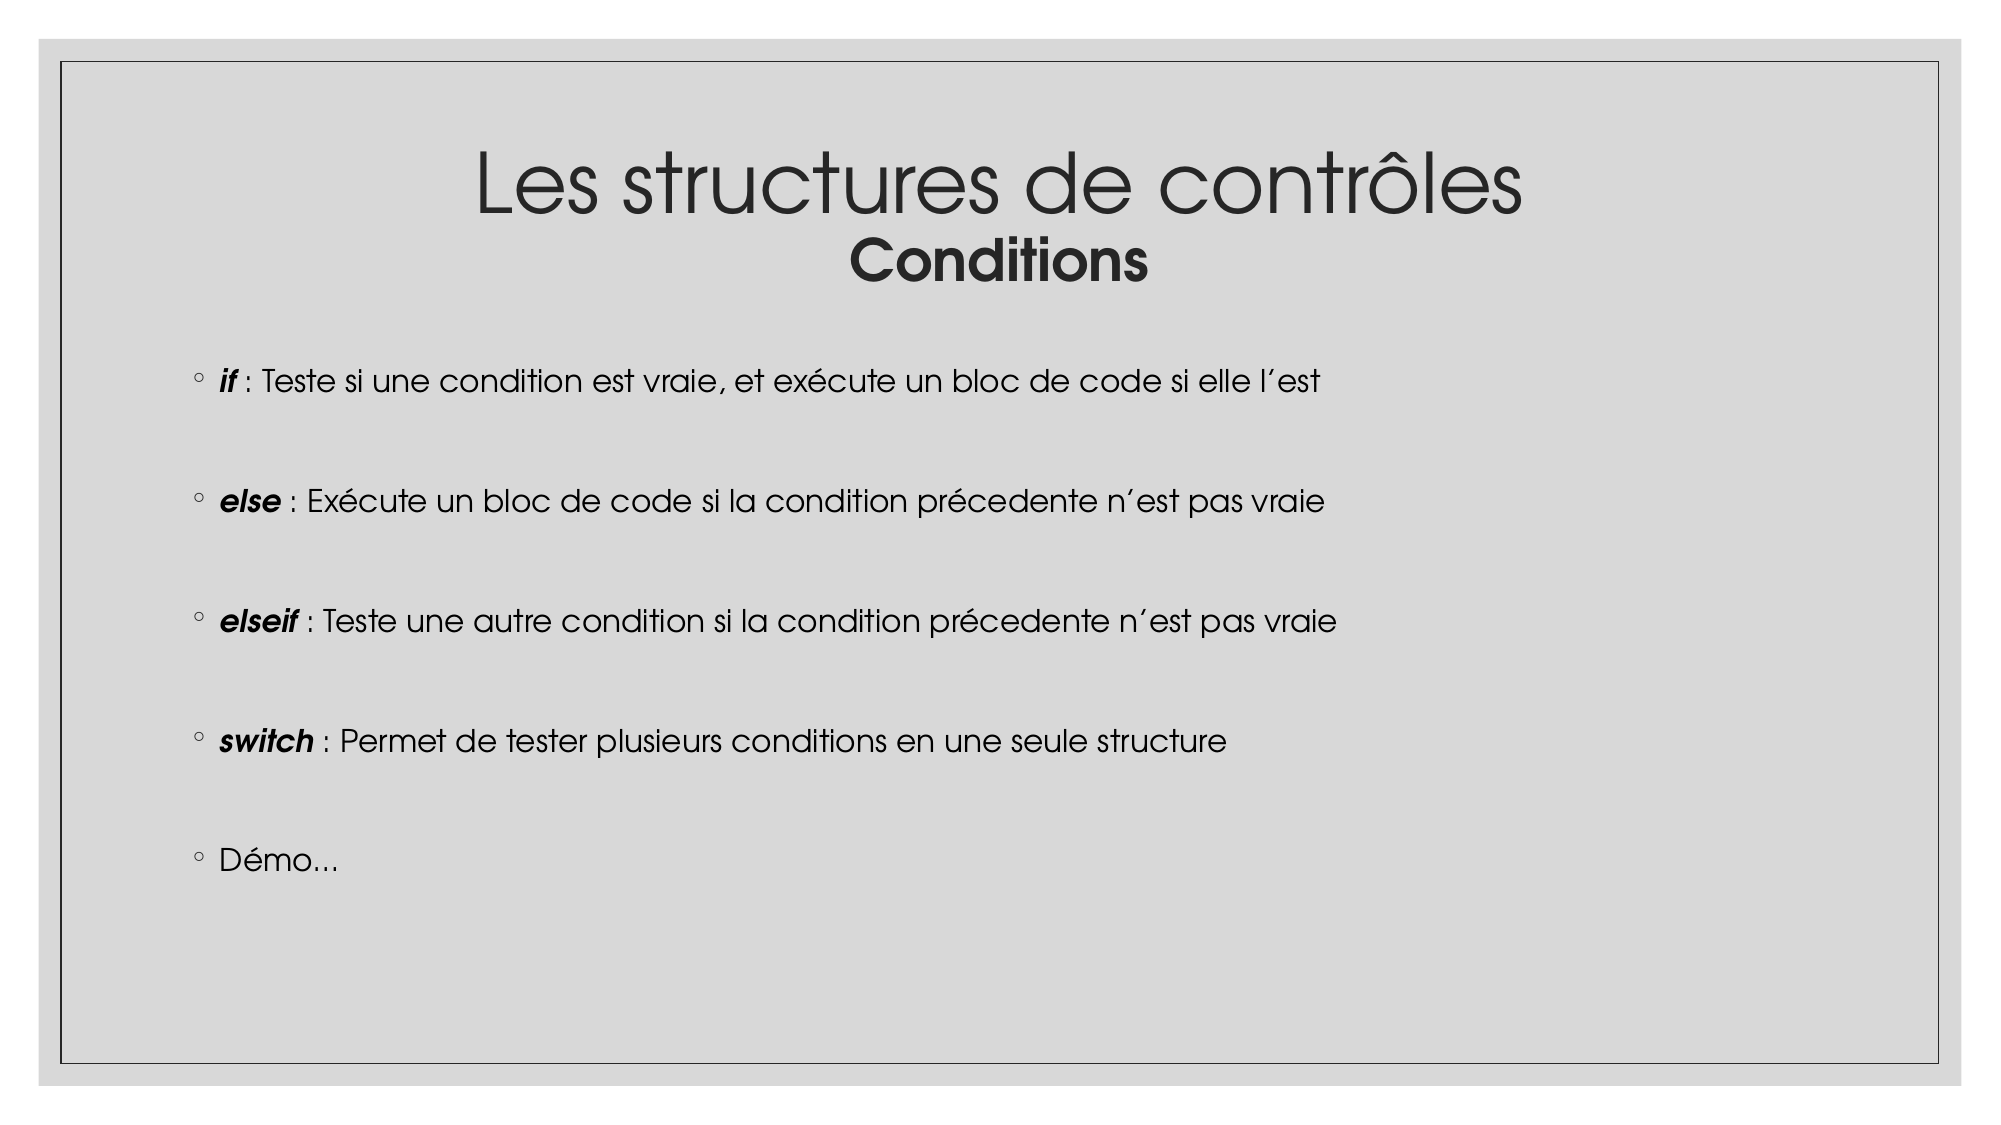

# Les structures de contrôles Conditions
if : Teste si une condition est vraie, et exécute un bloc de code si elle l’est

else : Exécute un bloc de code si la condition précedente n’est pas vraie

elseif : Teste une autre condition si la condition précedente n’est pas vraie

switch : Permet de tester plusieurs conditions en une seule structure

Démo…